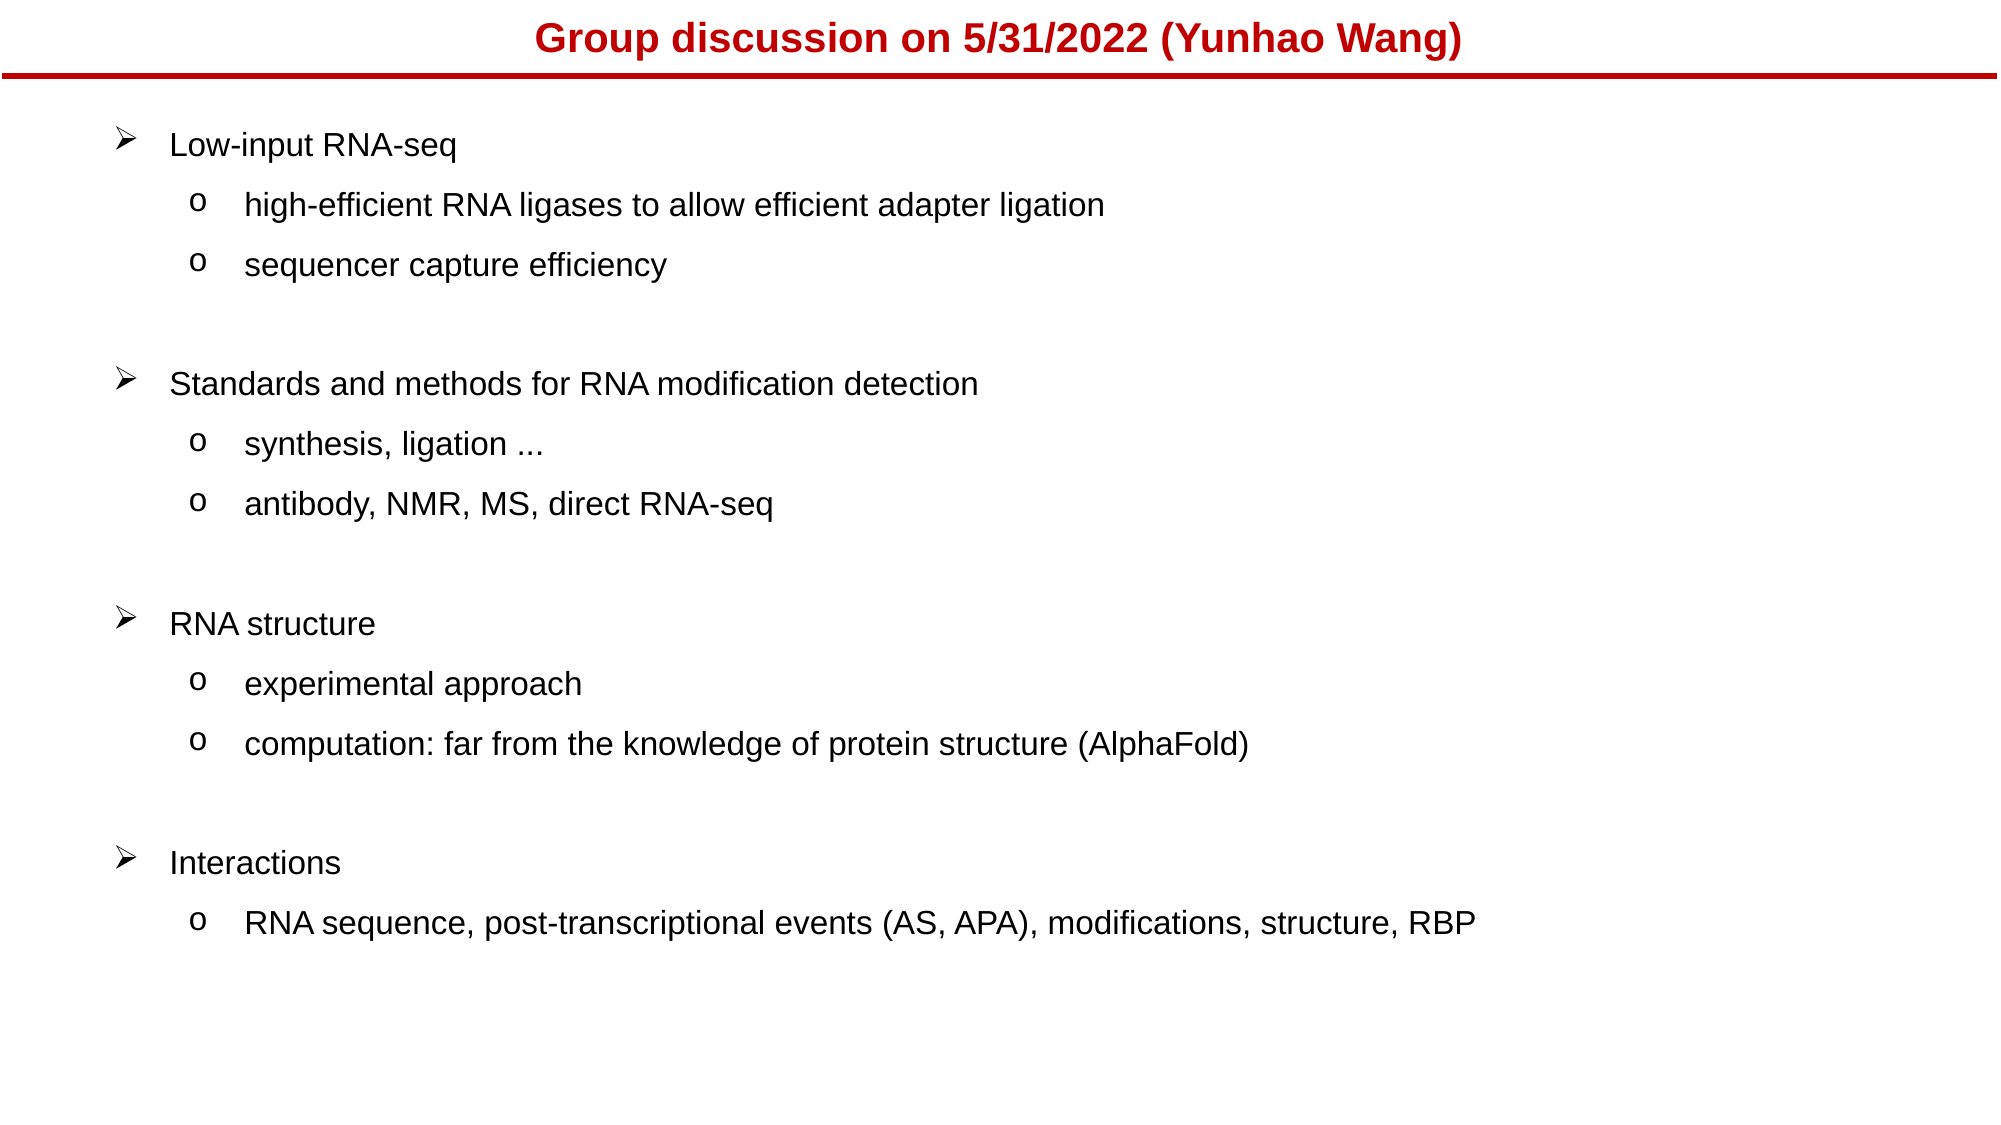

Group discussion on 5/31/2022 (Yunhao Wang)
Low-input RNA-seq
high-efficient RNA ligases to allow efficient adapter ligation
sequencer capture efficiency

Standards and methods for RNA modification detection
synthesis, ligation ...
antibody, NMR, MS, direct RNA-seq

RNA structure
experimental approach
computation: far from the knowledge of protein structure (AlphaFold)

Interactions
RNA sequence, post-transcriptional events (AS, APA), modifications, structure, RBP